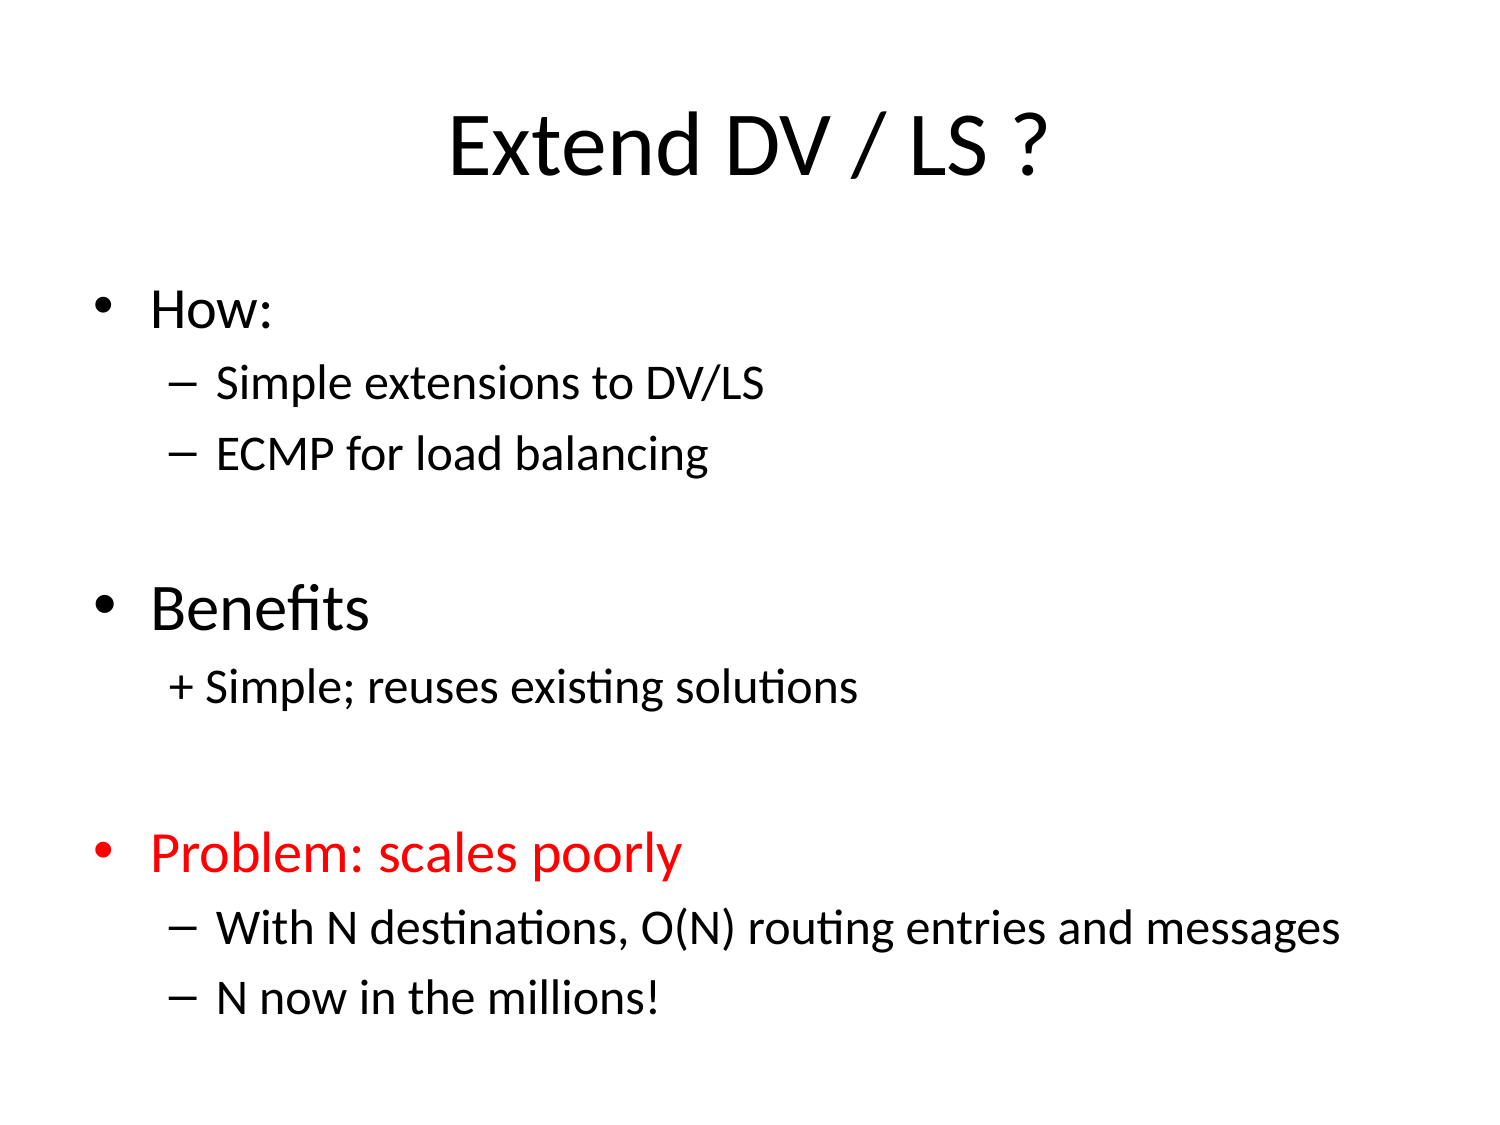

# Extend DV / LS ?
How:
Simple extensions to DV/LS
ECMP for load balancing

Benefits
+ Simple; reuses existing solutions

Problem: scales poorly
With N destinations, O(N) routing entries and messages
N now in the millions!